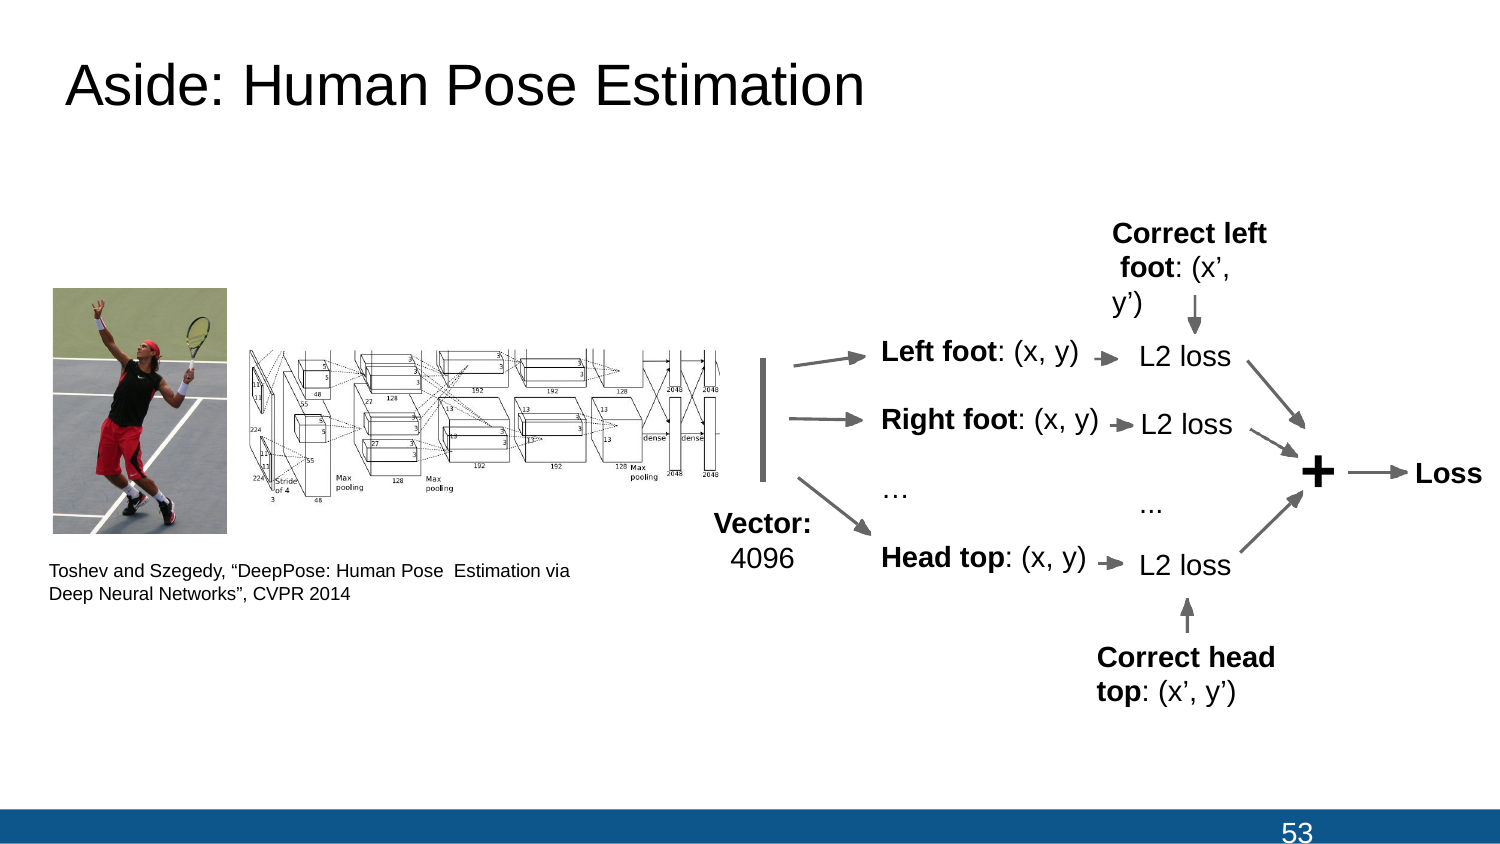

# Aside: Human Pose Estimation
Correct left  foot: (x’, y’)

Left foot: (x, y)
L2 loss

Right foot: (x, y)
L2 loss

+
Loss

…

...

Vector:
4096
Head top: (x, y)
L2 loss

Toshev and Szegedy, “DeepPose: Human Pose  Estimation via Deep Neural Networks”, CVPR 2014

Correct head
top: (x’, y’)
53